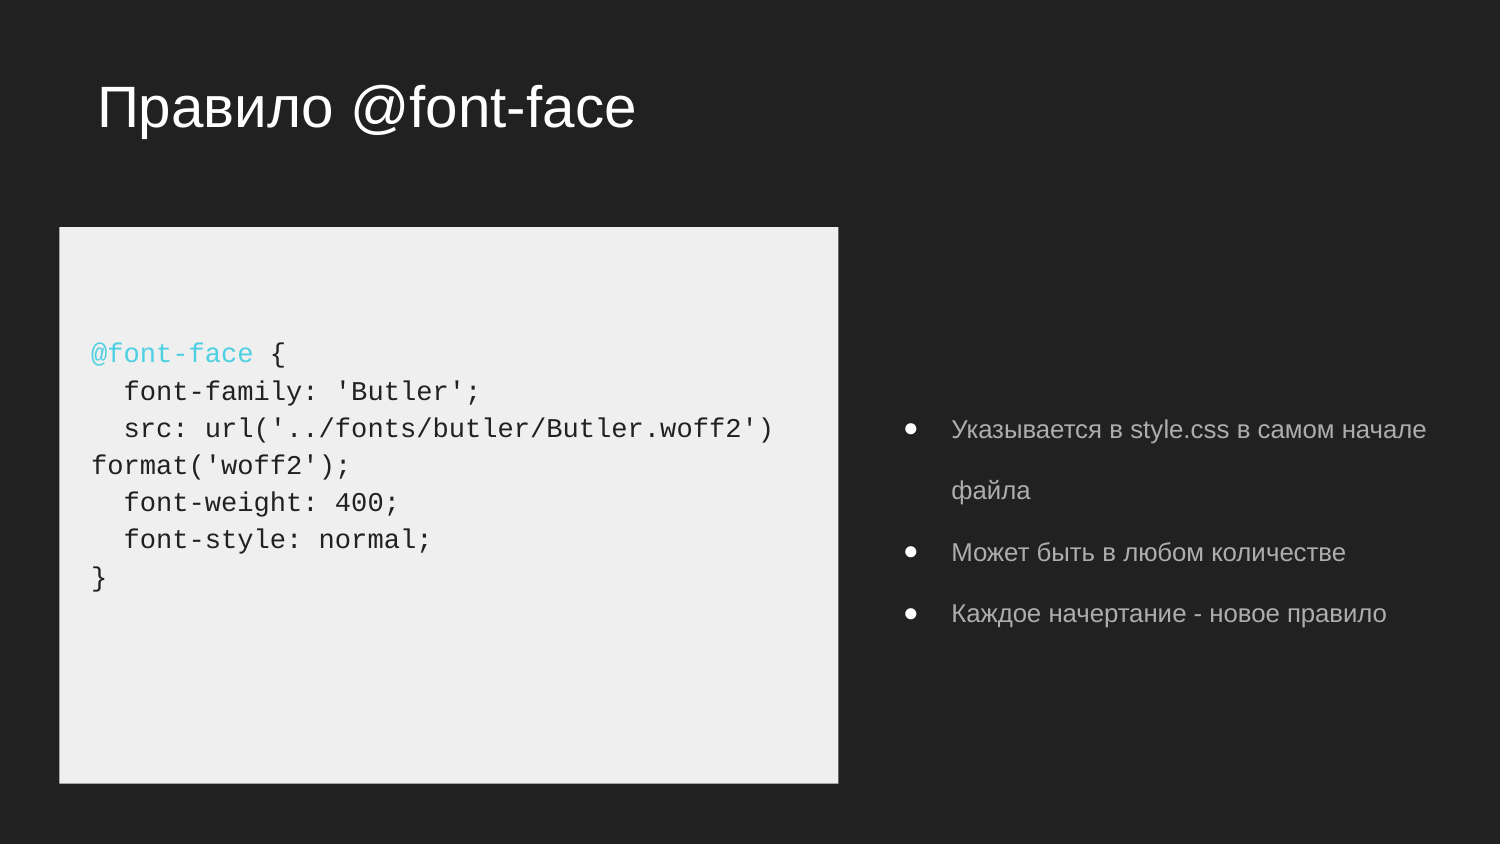

# Правило @font-face
@font-face {
  font-family: 'Butler';
  src: url('../fonts/butler/Butler.woff2') format('woff2');
  font-weight: 400;
  font-style: normal;
}
Указывается в style.css в самом начале файла
Может быть в любом количестве
Каждое начертание - новое правило